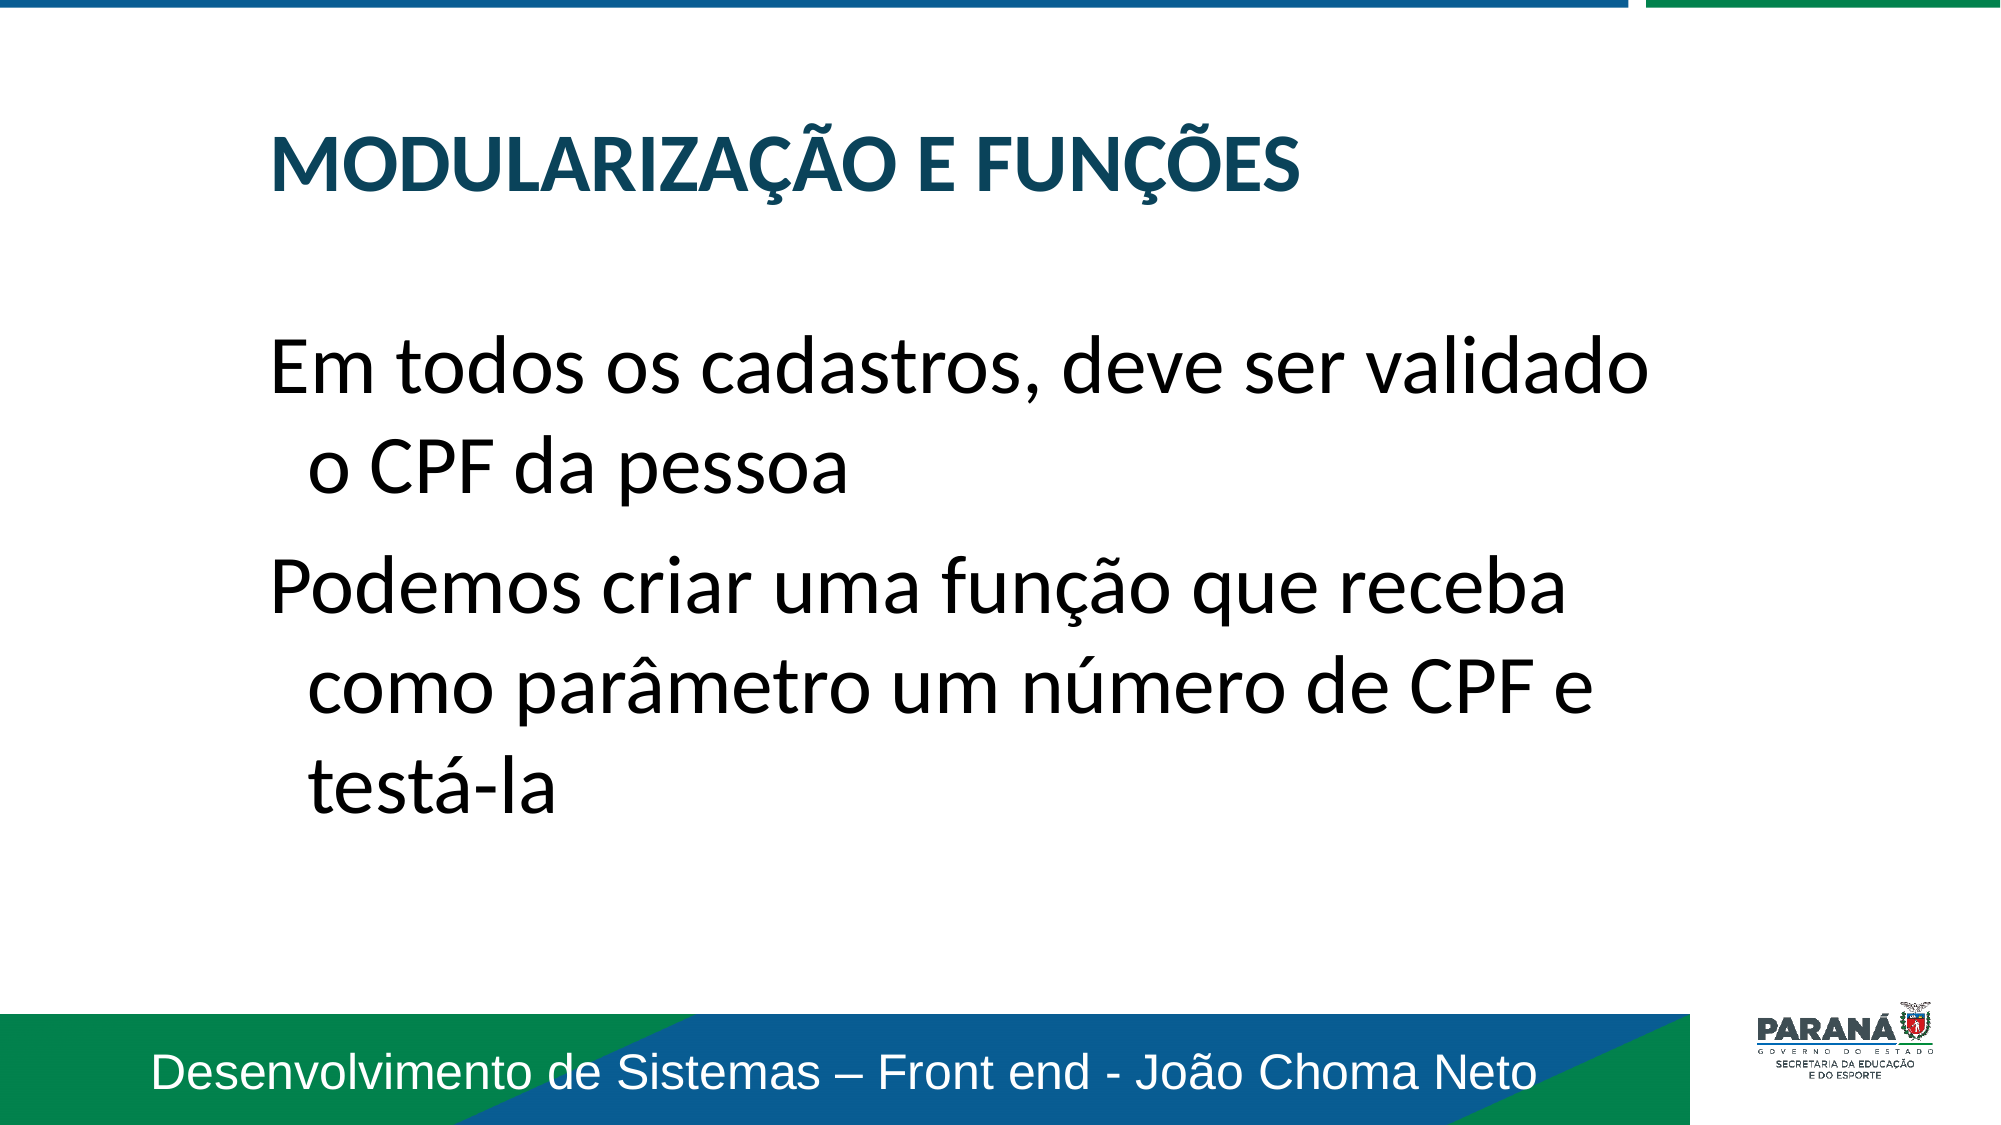

MODULARIZAÇÃO E FUNÇÕES
Em todos os cadastros, deve ser validado o CPF da pessoa
Podemos criar uma função que receba como parâmetro um número de CPF e testá-la